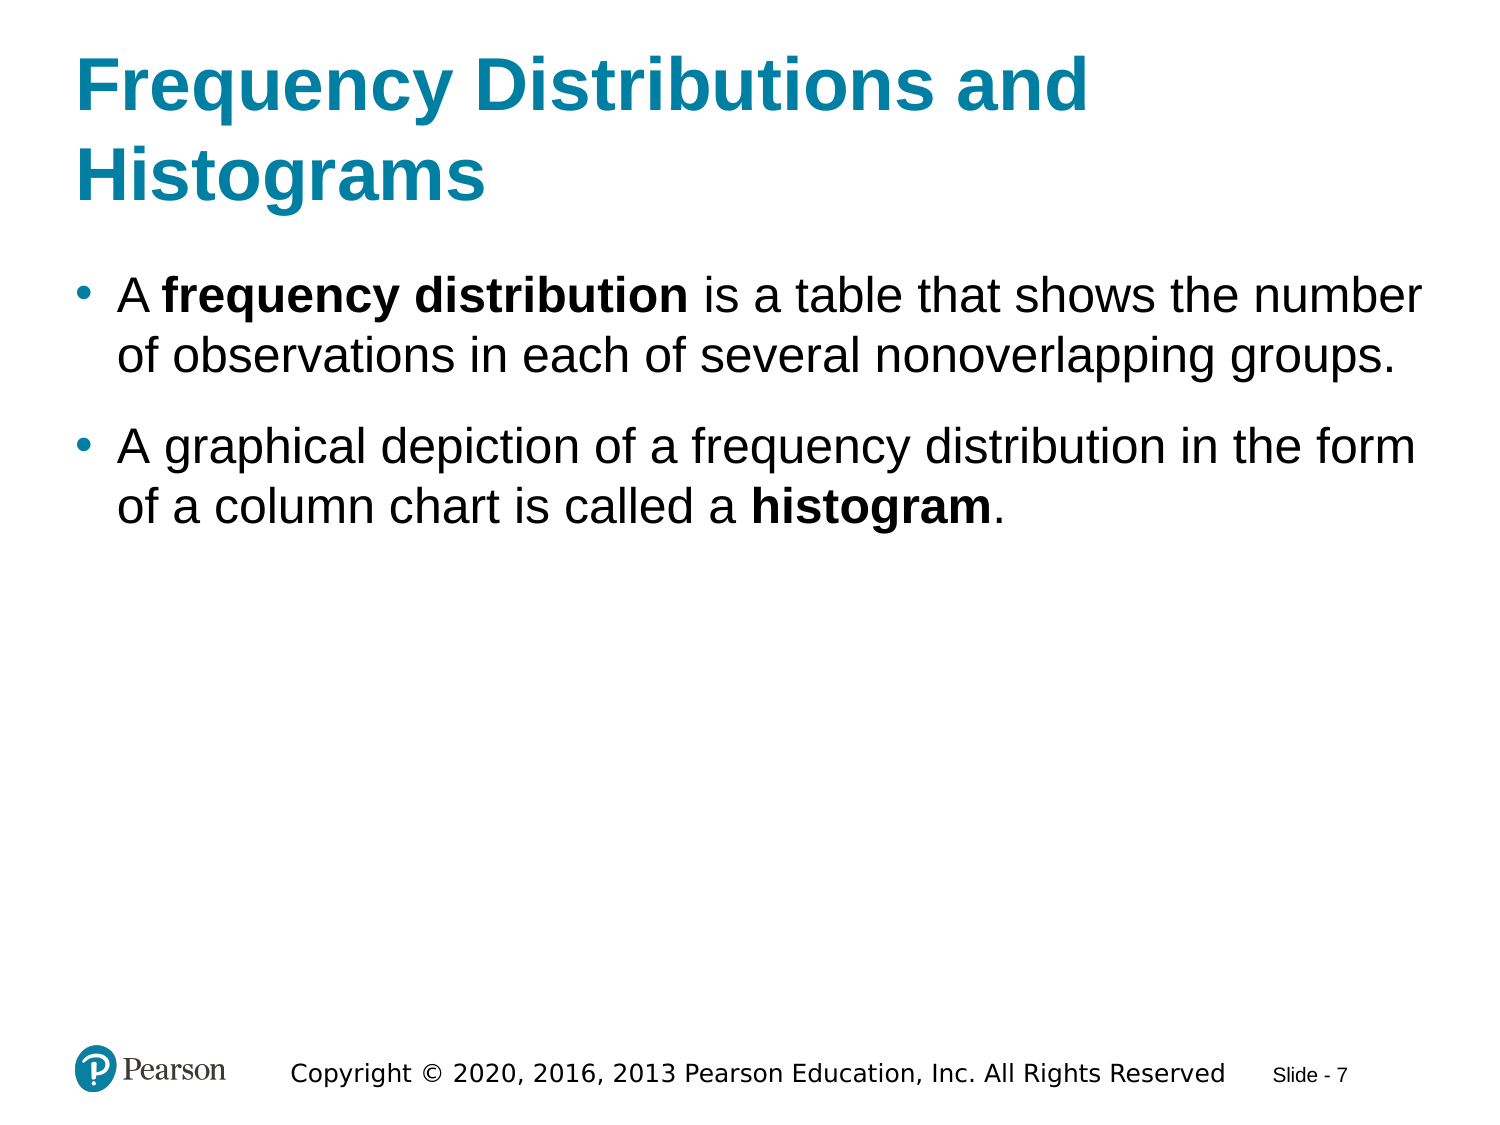

# Frequency Distributions and Histograms
A frequency distribution is a table that shows the number of observations in each of several nonoverlapping groups.
A graphical depiction of a frequency distribution in the form of a column chart is called a histogram.